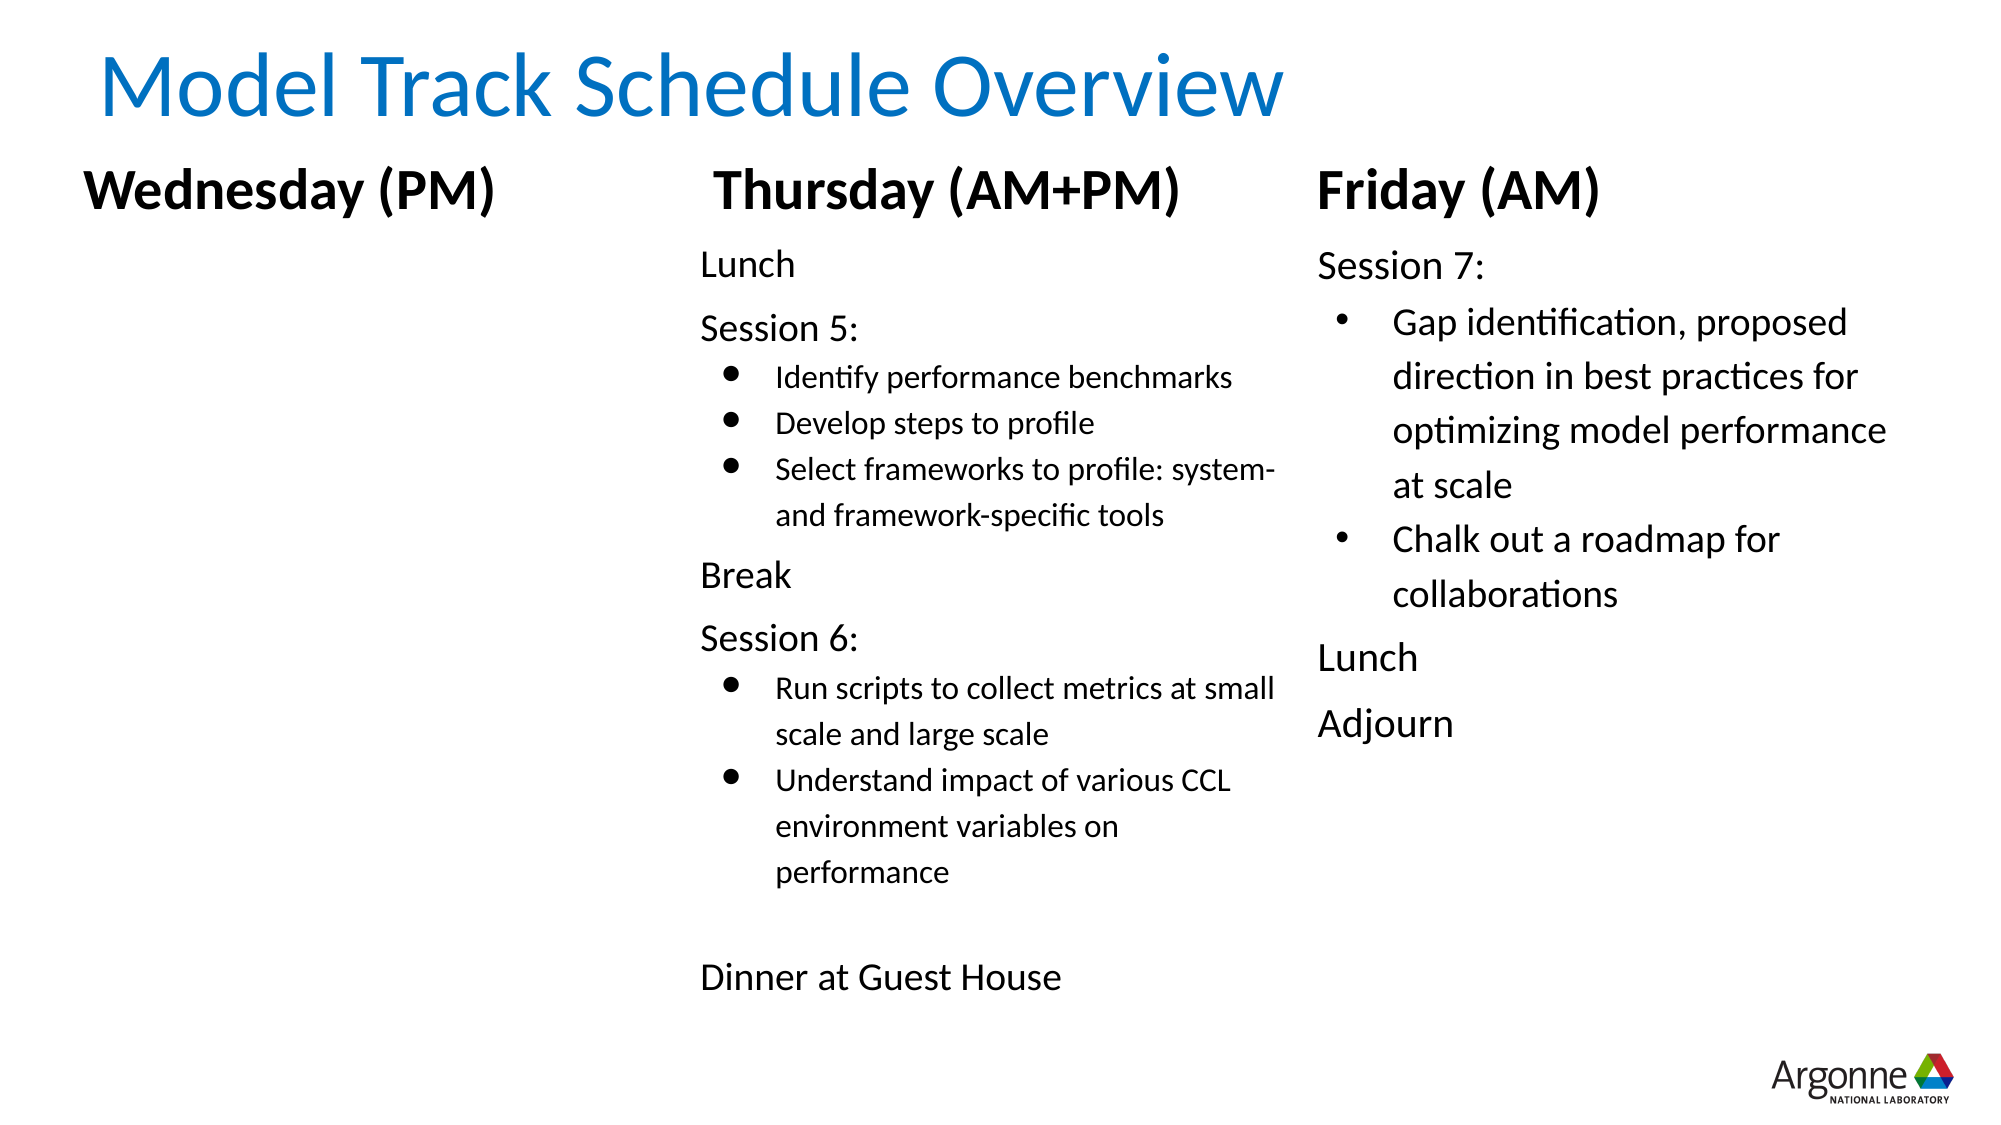

# Model Track Schedule Overview
Wednesday (PM)

 Thursday (AM+PM)
Lunch
Session 5:
Identify performance benchmarks
Develop steps to profile
Select frameworks to profile: system- and framework-specific tools
Break
Session 6:
Run scripts to collect metrics at small scale and large scale
Understand impact of various CCL environment variables on performance

Dinner at Guest House
Friday (AM)
Session 7:
Gap identification, proposed direction in best practices for optimizing model performance at scale
Chalk out a roadmap for collaborations
Lunch
Adjourn